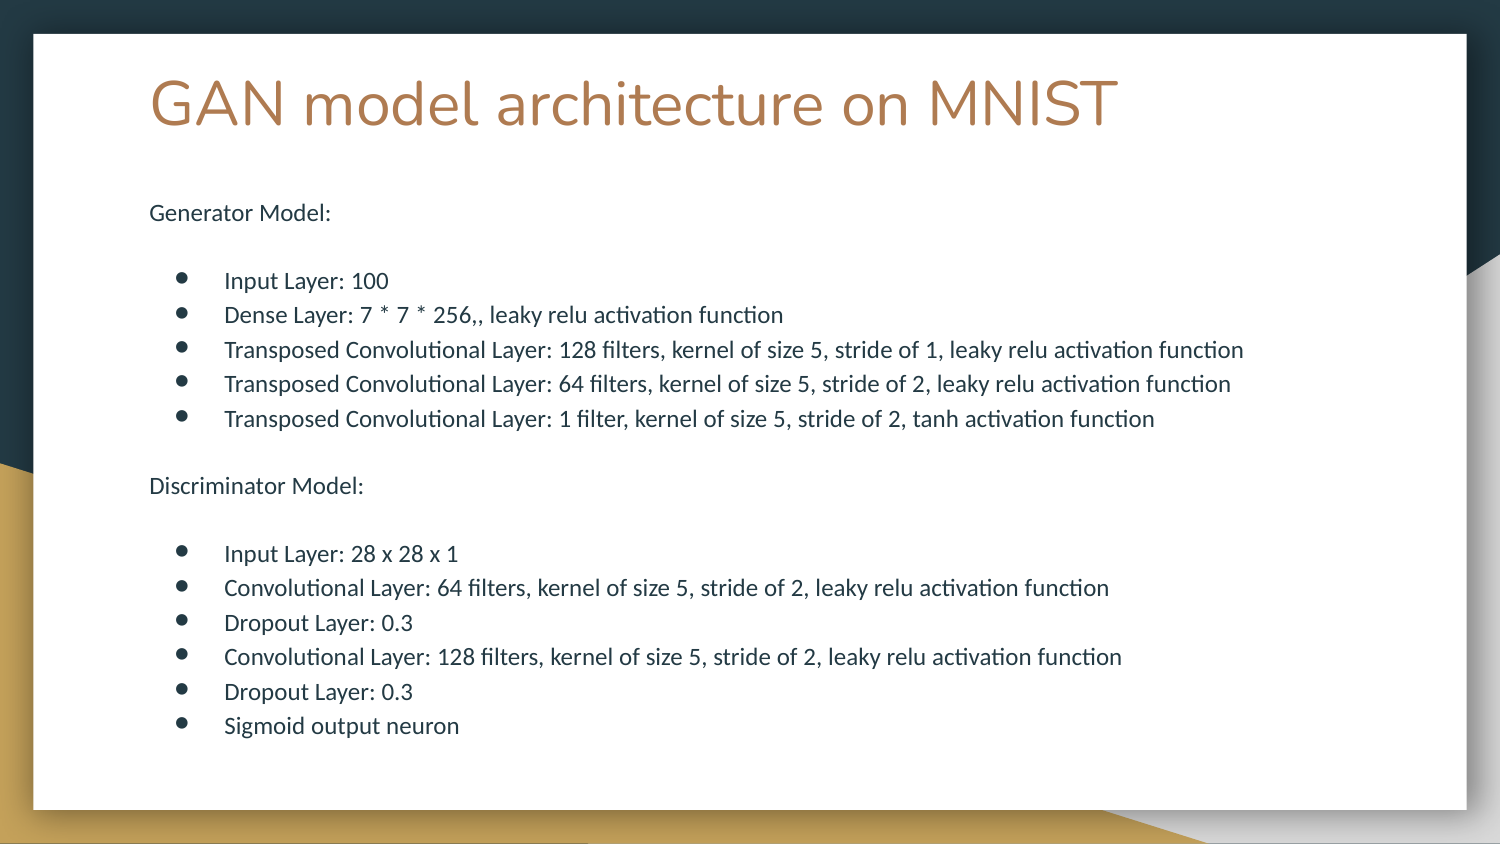

# GAN model architecture on MNIST
Generator Model:
Input Layer: 100
Dense Layer: 7 * 7 * 256,, leaky relu activation function
Transposed Convolutional Layer: 128 filters, kernel of size 5, stride of 1, leaky relu activation function
Transposed Convolutional Layer: 64 filters, kernel of size 5, stride of 2, leaky relu activation function
Transposed Convolutional Layer: 1 filter, kernel of size 5, stride of 2, tanh activation function
Discriminator Model:
Input Layer: 28 x 28 x 1
Convolutional Layer: 64 filters, kernel of size 5, stride of 2, leaky relu activation function
Dropout Layer: 0.3
Convolutional Layer: 128 filters, kernel of size 5, stride of 2, leaky relu activation function
Dropout Layer: 0.3
Sigmoid output neuron